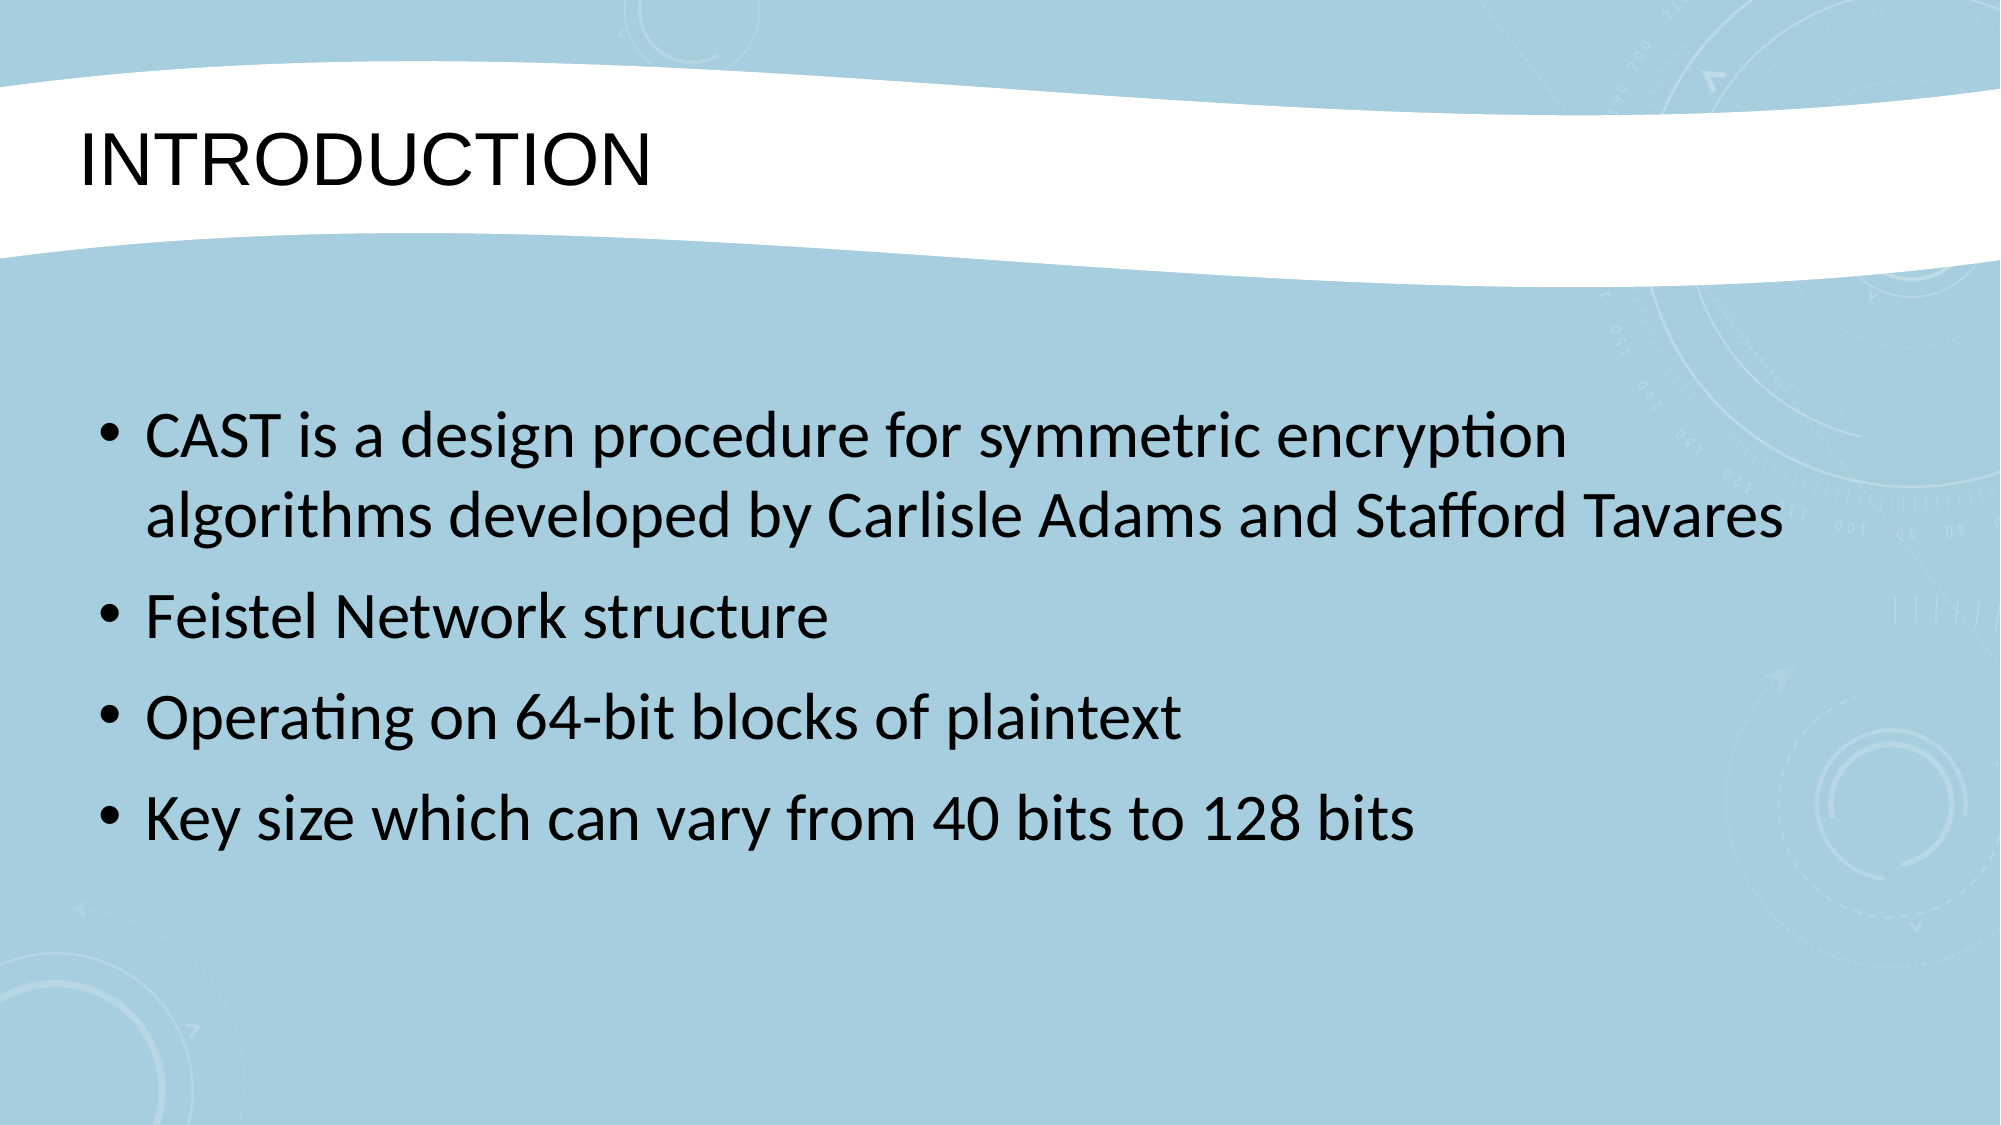

# Introduction

CAST is a design procedure for symmetric encryption algorithms developed by Carlisle Adams and Stafford Tavares
Feistel Network structure
Operating on 64-bit blocks of plaintext
Key size which can vary from 40 bits to 128 bits